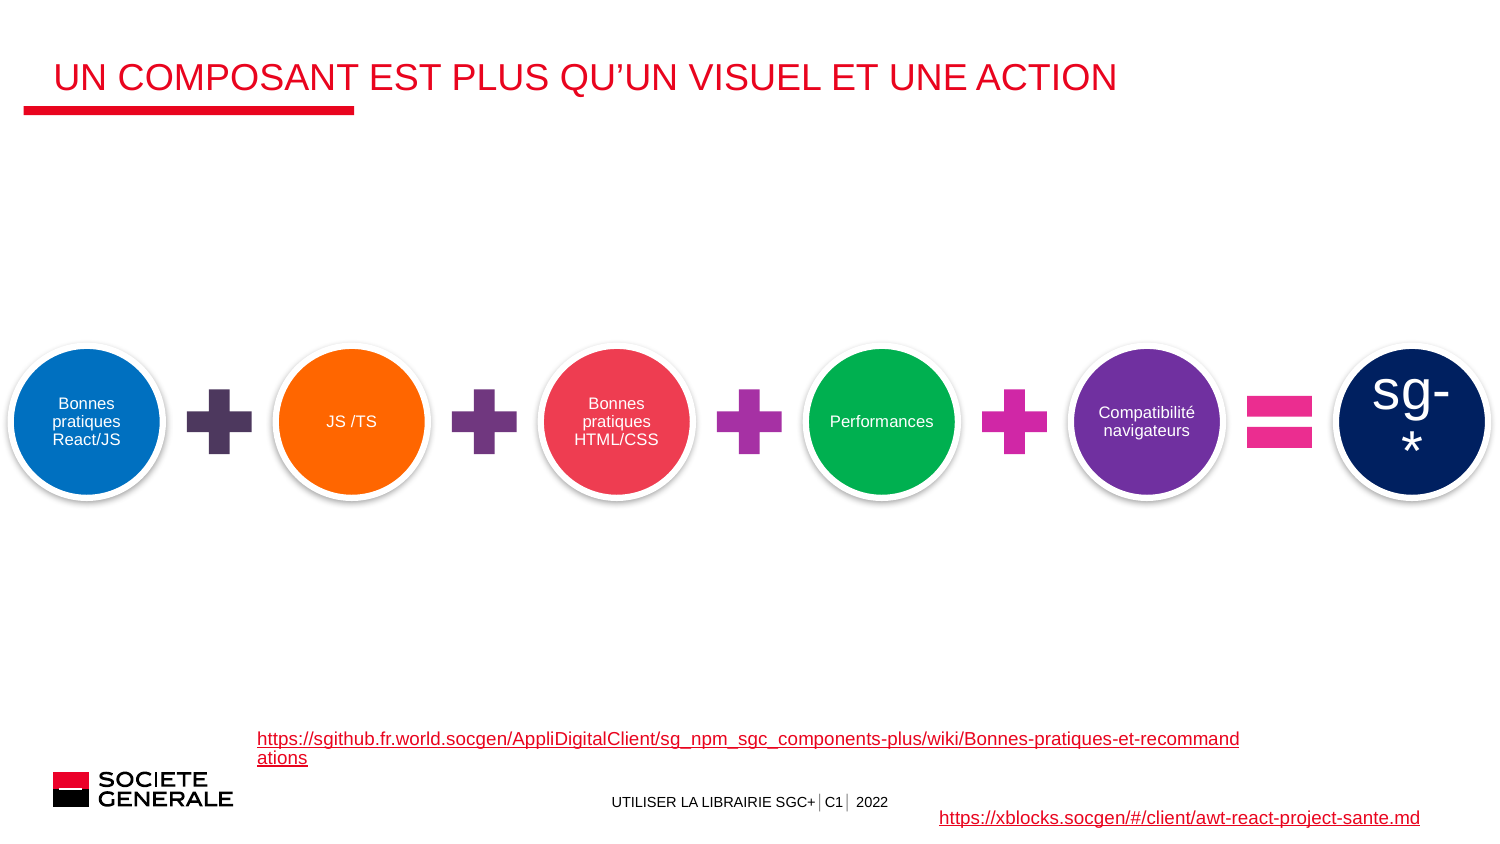

# un composant est plus qu’un visuel et une action
Bonnes pratiques React/JS

JS /TS

Bonnes pratiques HTML/CSS

Performances

Compatibilité navigateurs

sg-*
https://sgithub.fr.world.socgen/AppliDigitalClient/sg_npm_sgc_components-plus/wiki/Bonnes-pratiques-et-recommandations
https://xblocks.socgen/#/client/awt-react-project-sante.md